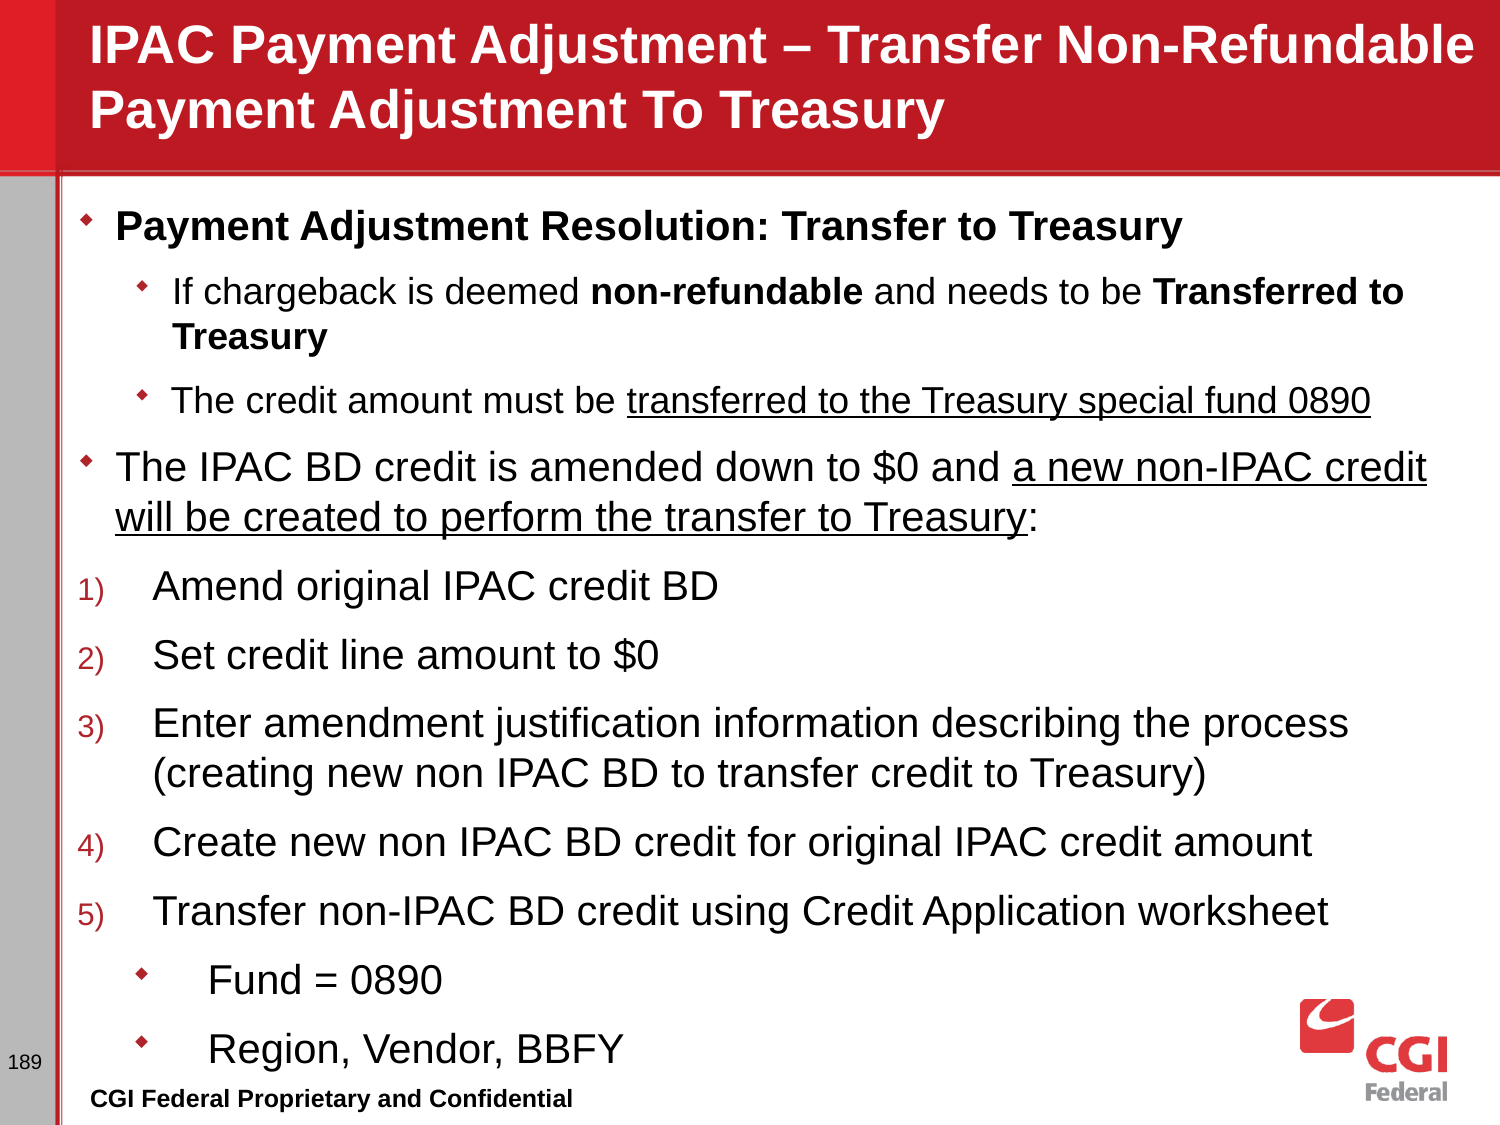

# IPAC Payment Adjustment – Transfer Non-Refundable Payment Adjustment To Treasury
Payment Adjustment Resolution: Transfer to Treasury
If chargeback is deemed non-refundable and needs to be Transferred to Treasury
The credit amount must be transferred to the Treasury special fund 0890
The IPAC BD credit is amended down to $0 and a new non-IPAC credit will be created to perform the transfer to Treasury:
Amend original IPAC credit BD
Set credit line amount to $0
Enter amendment justification information describing the process (creating new non IPAC BD to transfer credit to Treasury)
Create new non IPAC BD credit for original IPAC credit amount
Transfer non-IPAC BD credit using Credit Application worksheet
Fund = 0890
Region, Vendor, BBFY

189
CGI Federal Proprietary and Confidential